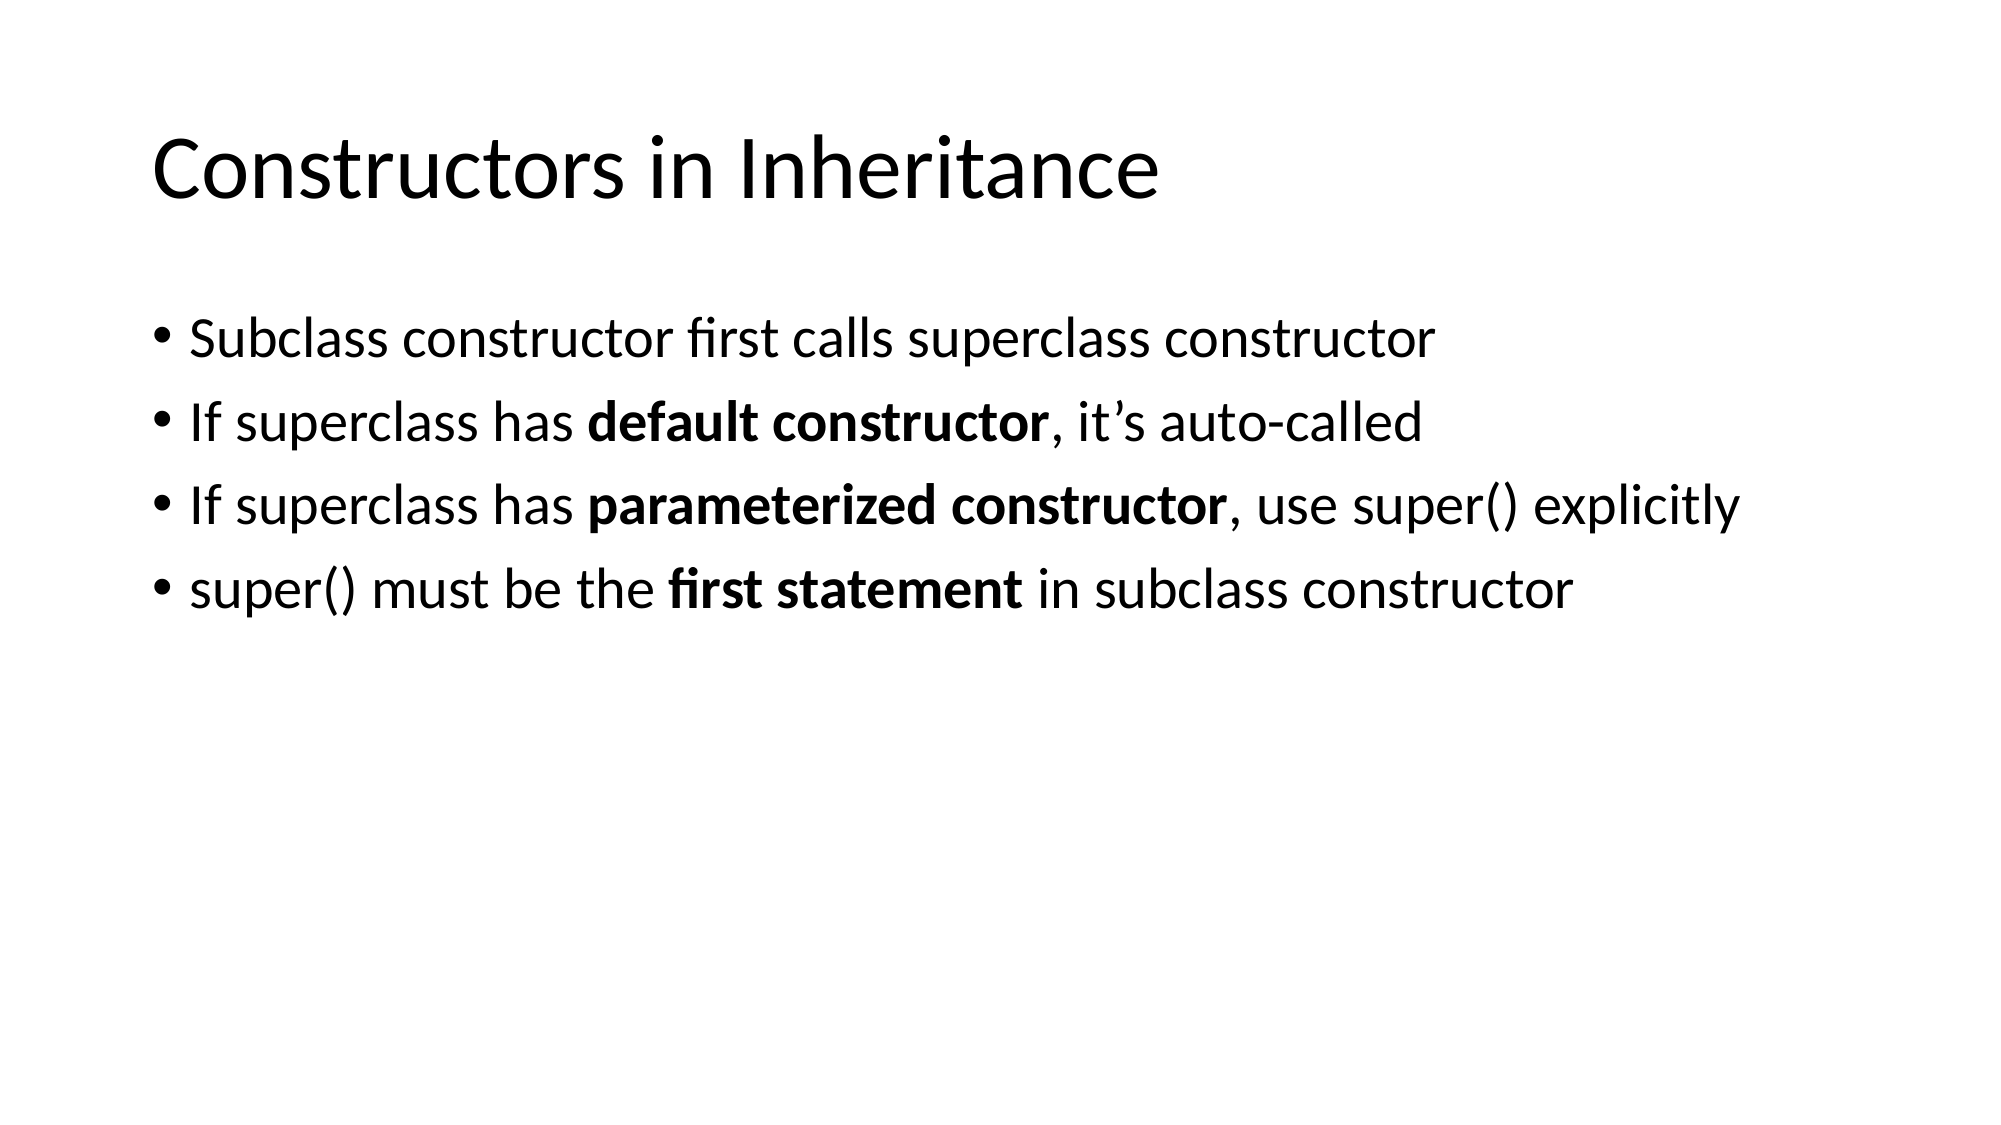

# Constructors in Inheritance
Subclass constructor first calls superclass constructor
If superclass has default constructor, it’s auto-called
If superclass has parameterized constructor, use super() explicitly
super() must be the first statement in subclass constructor